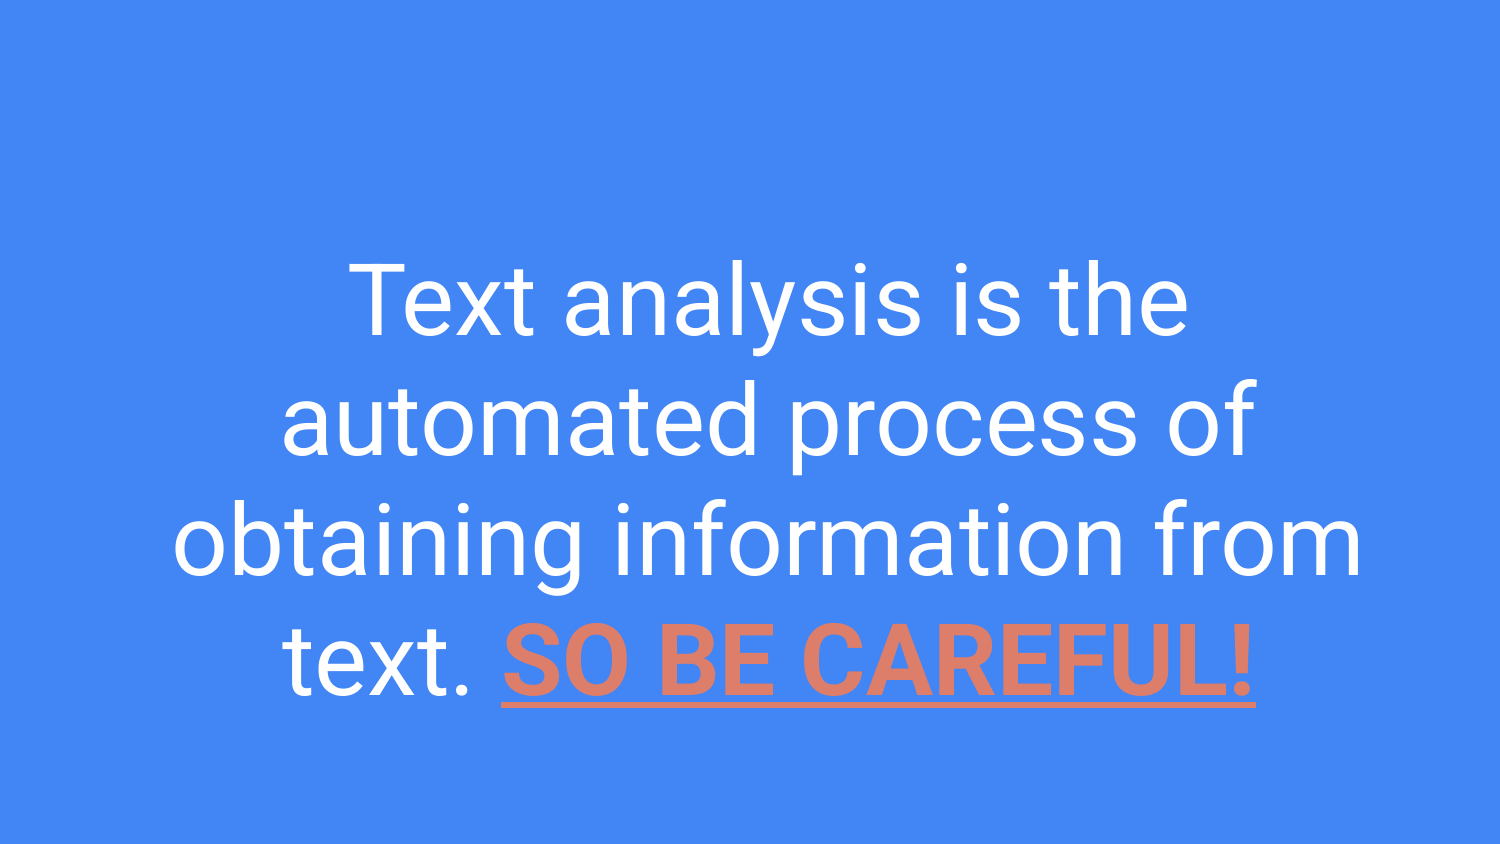

# Text analysis is the automated process of obtaining information from text. SO BE CAREFUL!